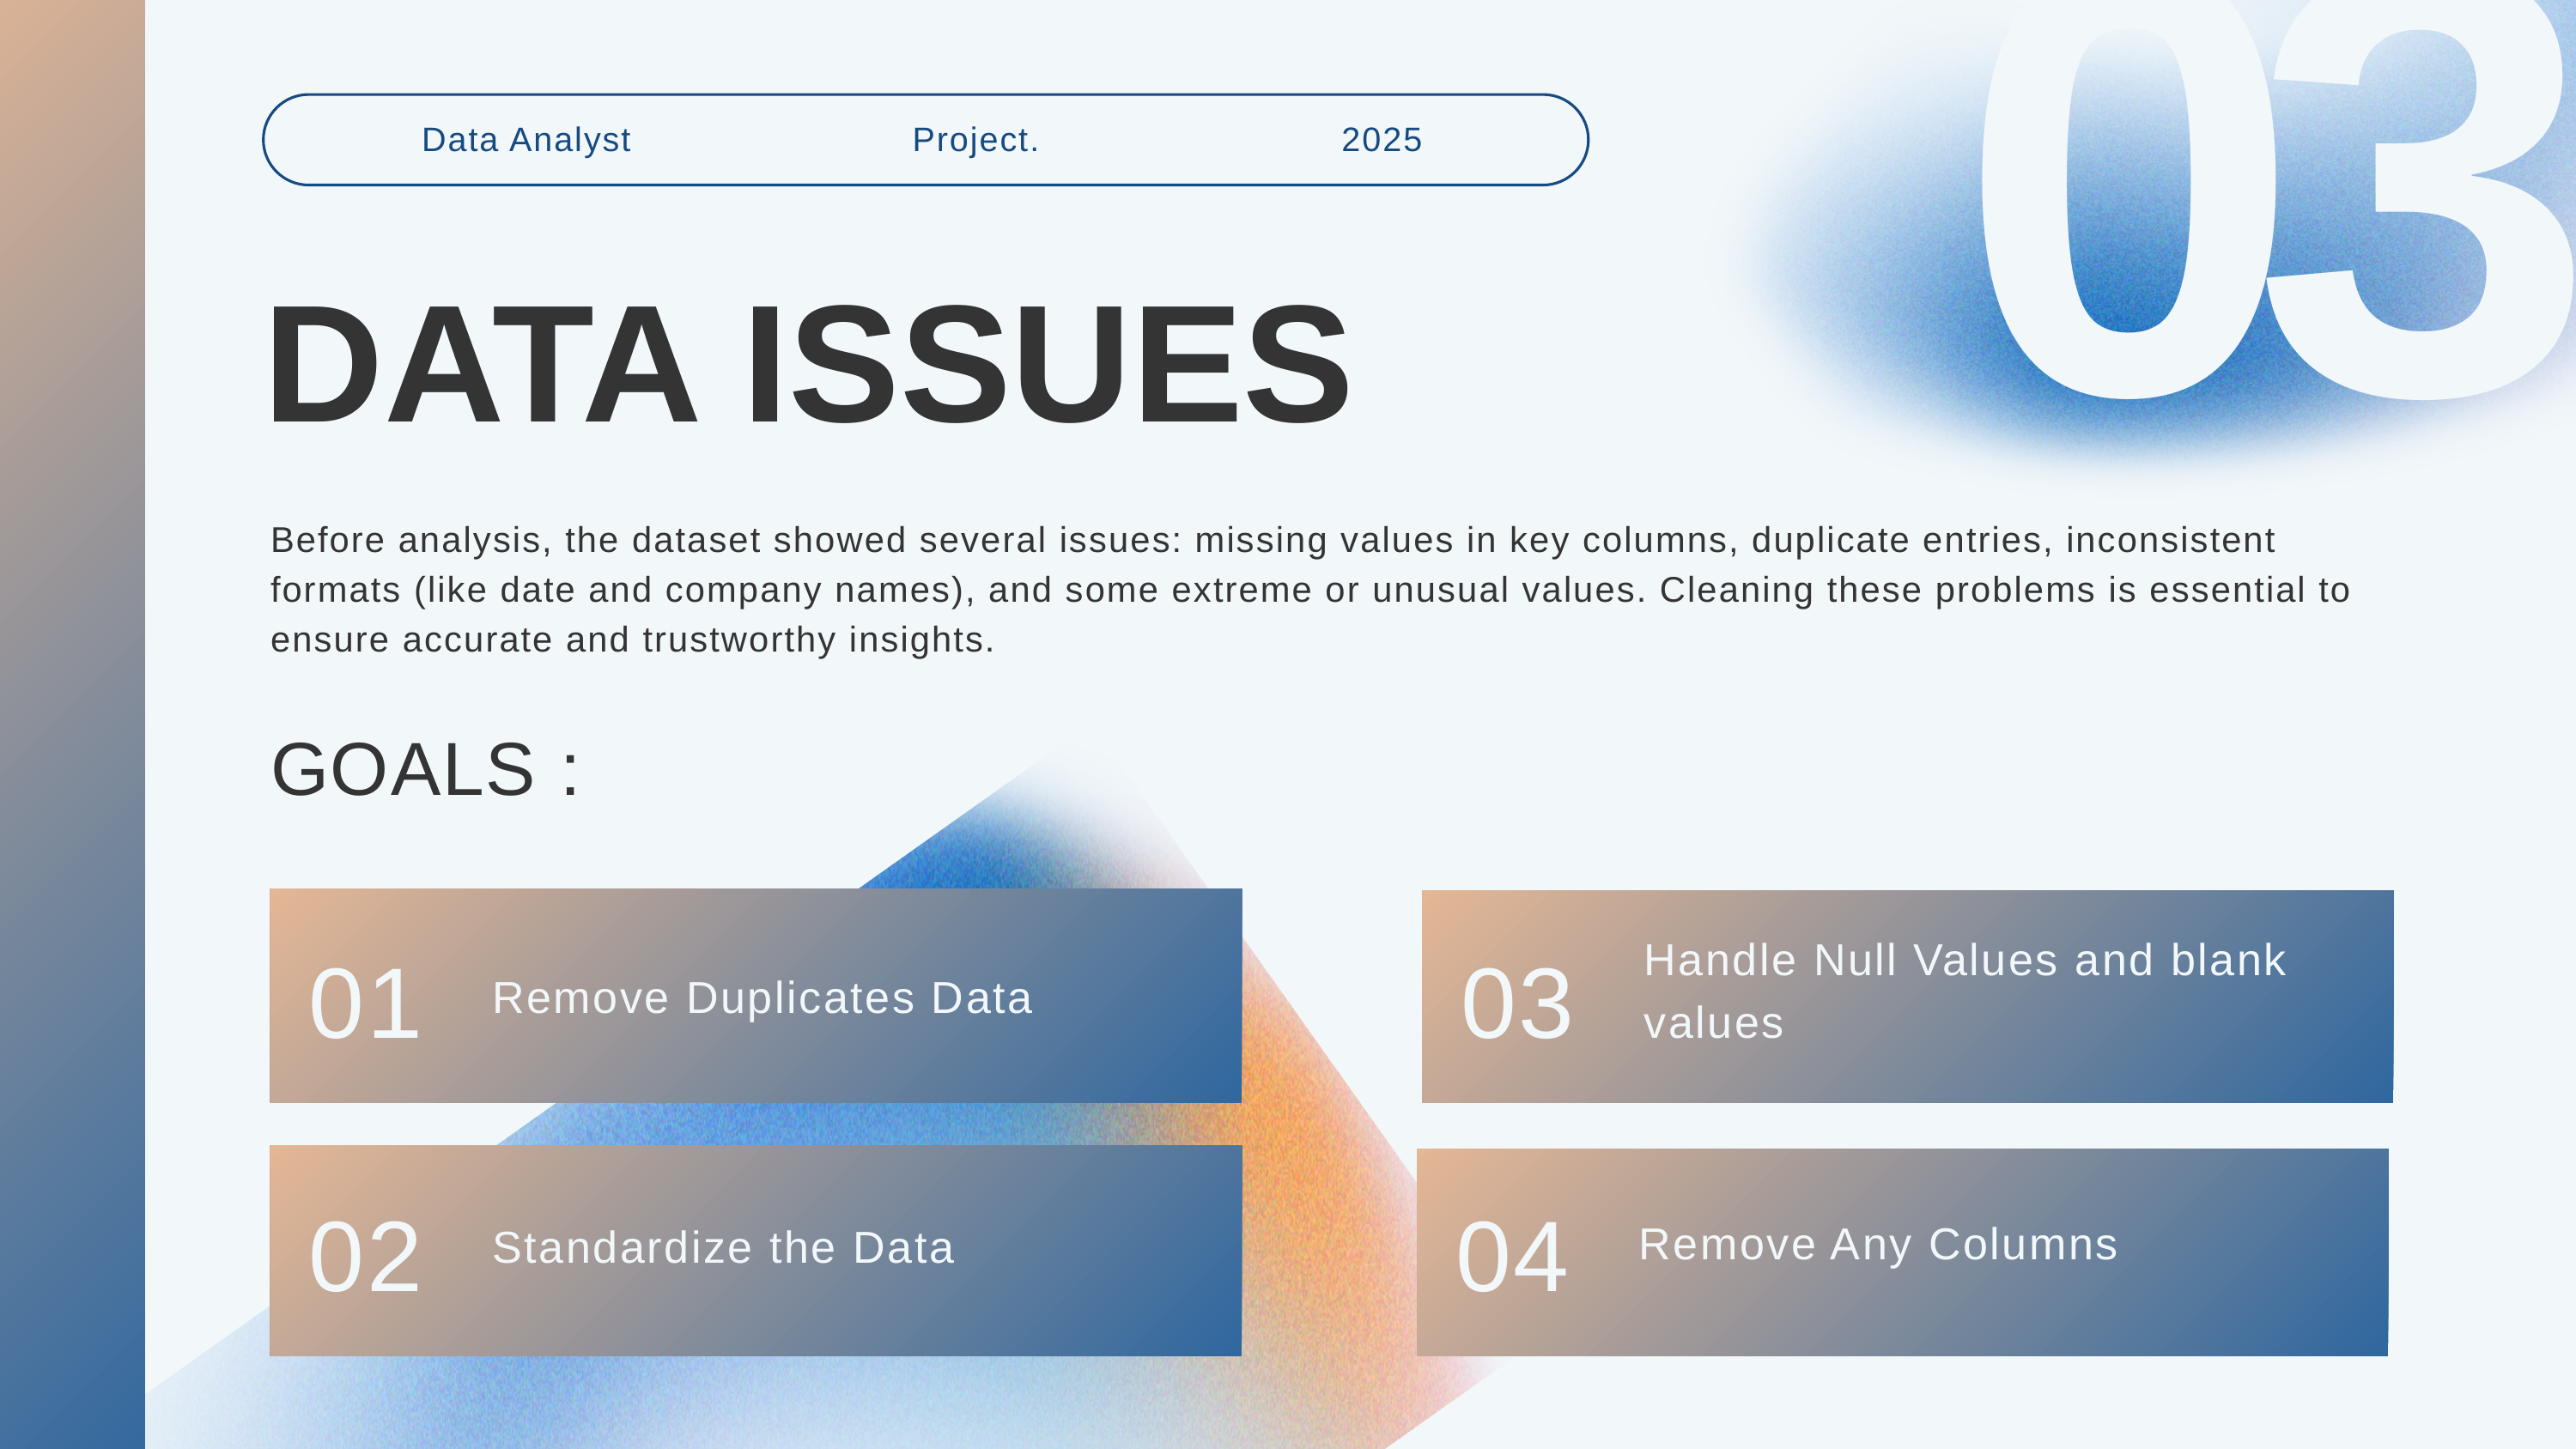

03

Data Analyst
Project.
2025
DATA ISSUES
Before analysis, the dataset showed several issues: missing values in key columns, duplicate entries, inconsistent formats (like date and company names), and some extreme or unusual values. Cleaning these problems is essential to ensure accurate and trustworthy insights.
GOALS :

01
Remove Duplicates Data

03
Handle Null Values and blank values

02
Standardize the Data

04
Remove Any Columns